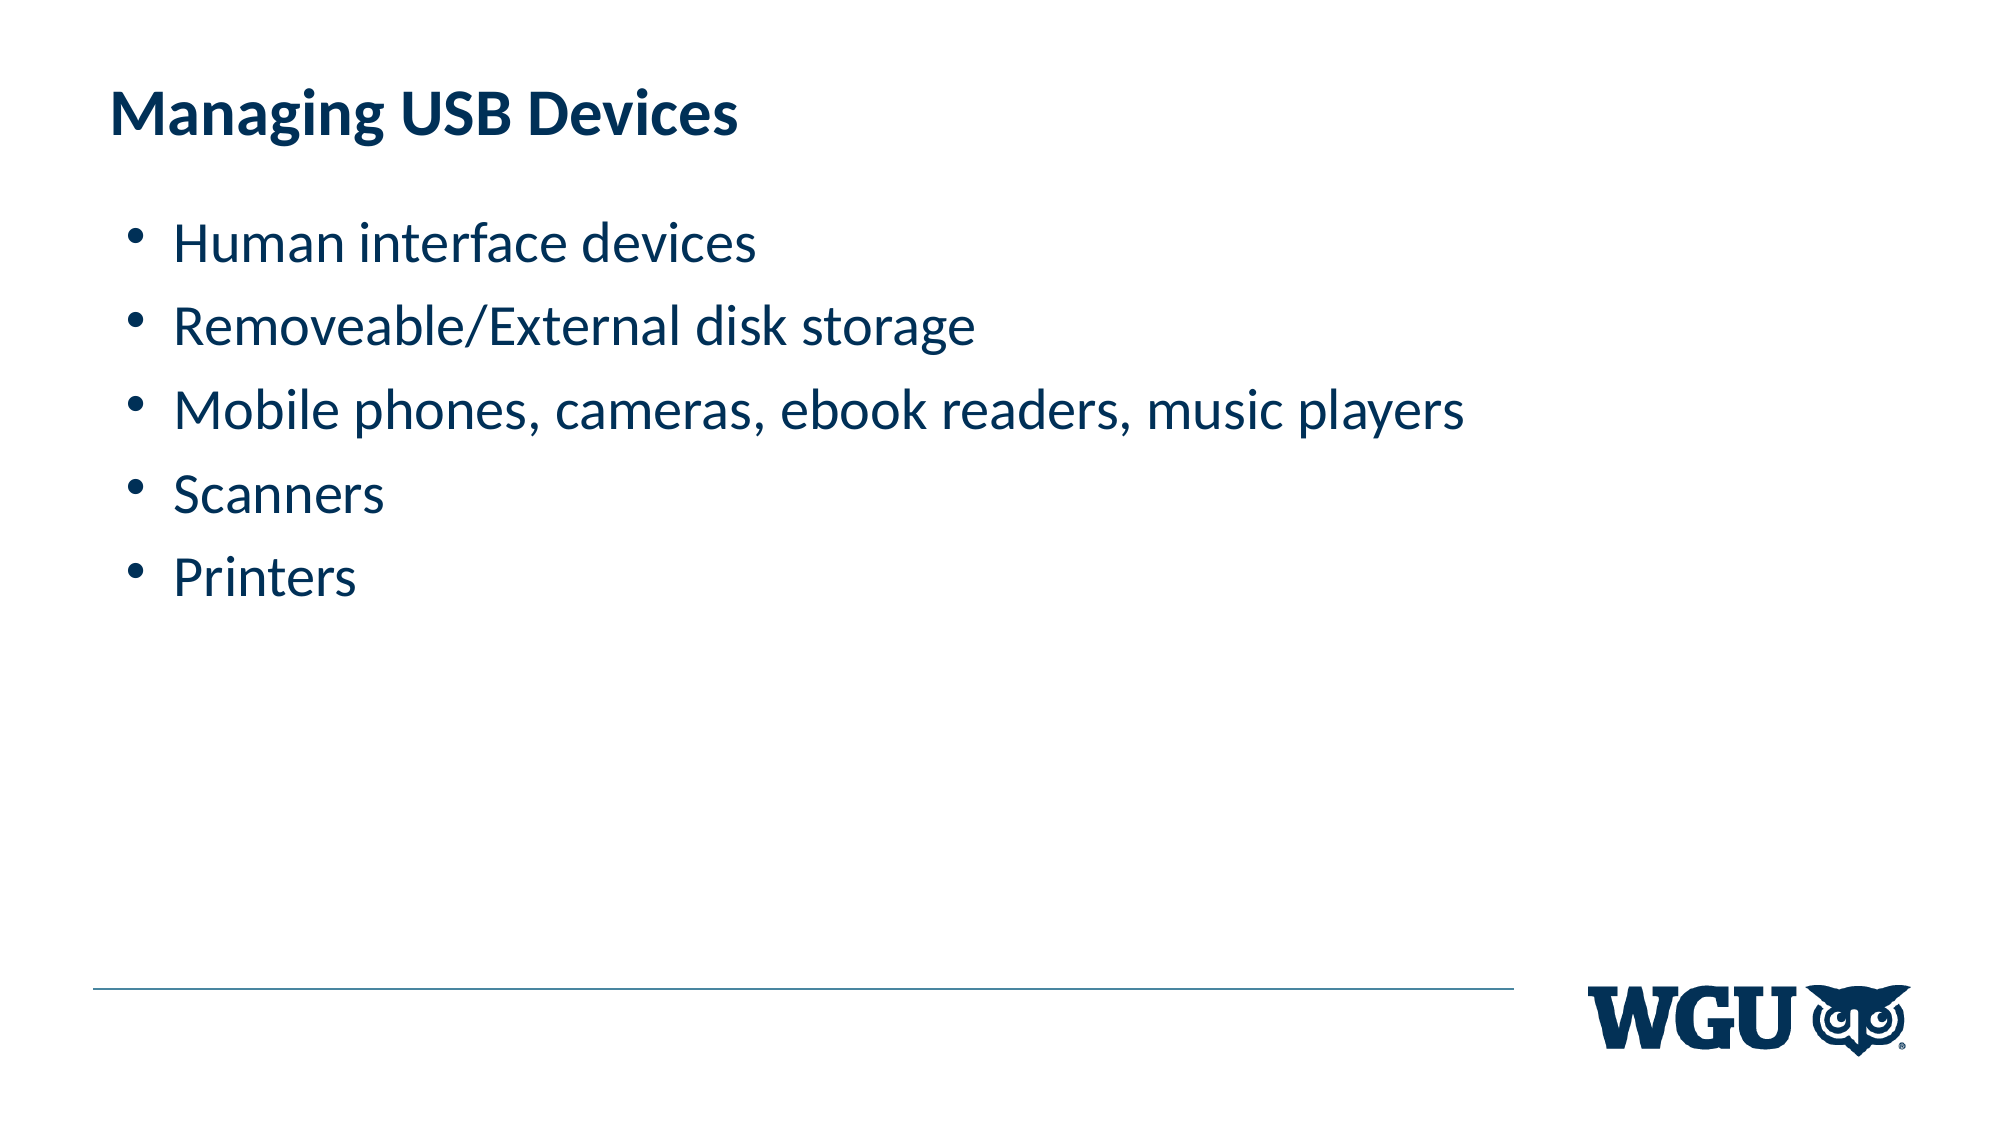

# Managing USB Devices
Human interface devices
Removeable/External disk storage
Mobile phones, cameras, ebook readers, music players
Scanners
Printers